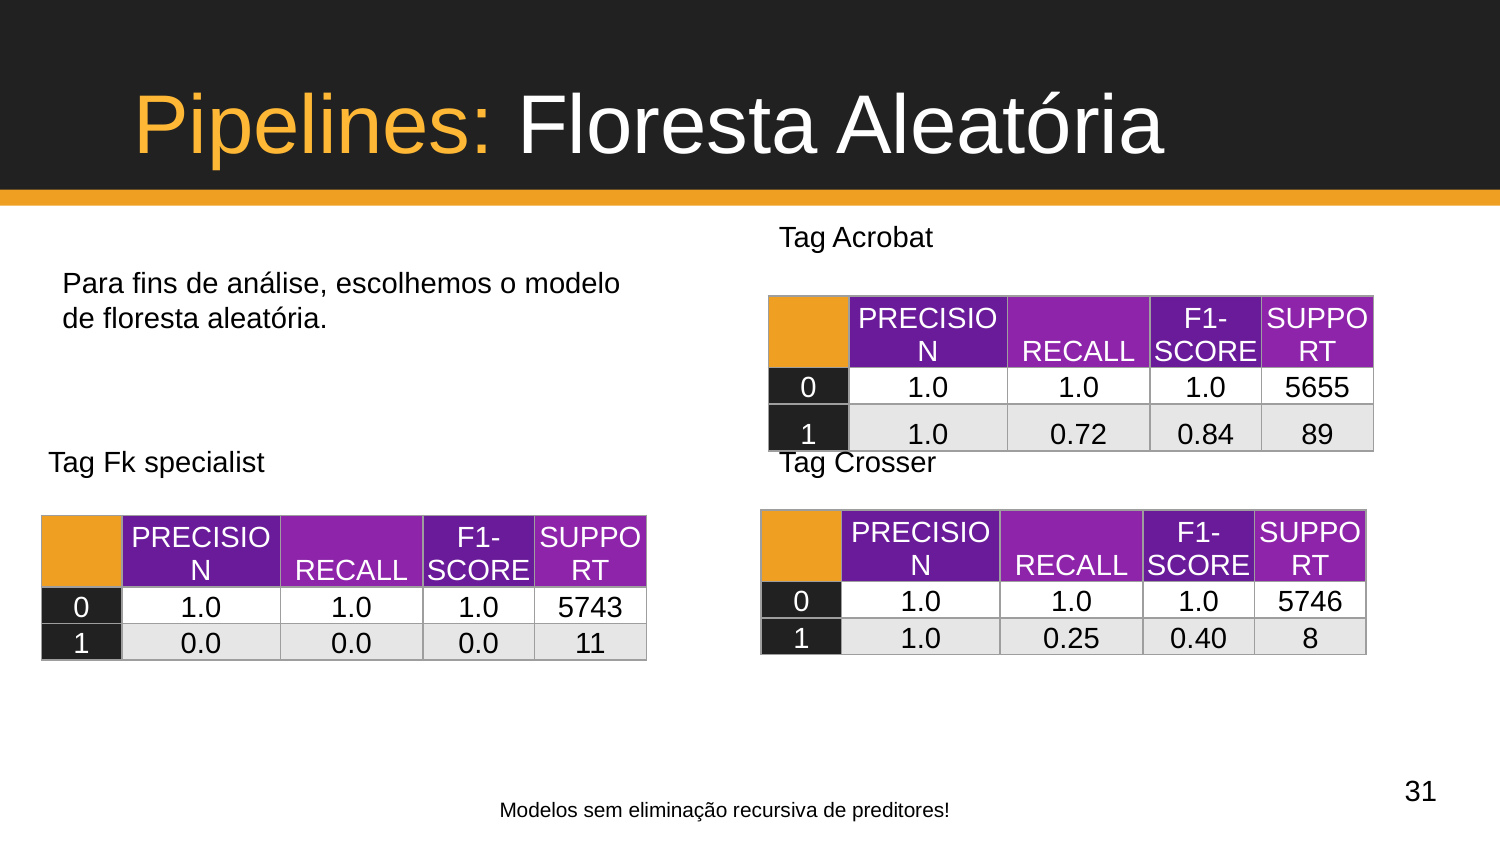

# Pipelines: Floresta Aleatória
Tag Acrobat
Para fins de análise, escolhemos o modelo de floresta aleatória.
|  | PRECISION | RECALL | F1-SCORE | SUPPORT |
| --- | --- | --- | --- | --- |
| 0 | 1.0 | 1.0 | 1.0 | 5655 |
| 1 | 1.0 | 0.72 | 0.84 | 89 |
Tag Fk specialist
Tag Crosser
|  | PRECISION | RECALL | F1-SCORE | SUPPORT |
| --- | --- | --- | --- | --- |
| 0 | 1.0 | 1.0 | 1.0 | 5746 |
| 1 | 1.0 | 0.25 | 0.40 | 8 |
|  | PRECISION | RECALL | F1-SCORE | SUPPORT |
| --- | --- | --- | --- | --- |
| 0 | 1.0 | 1.0 | 1.0 | 5743 |
| 1 | 0.0 | 0.0 | 0.0 | 11 |
31
Modelos sem eliminação recursiva de preditores!